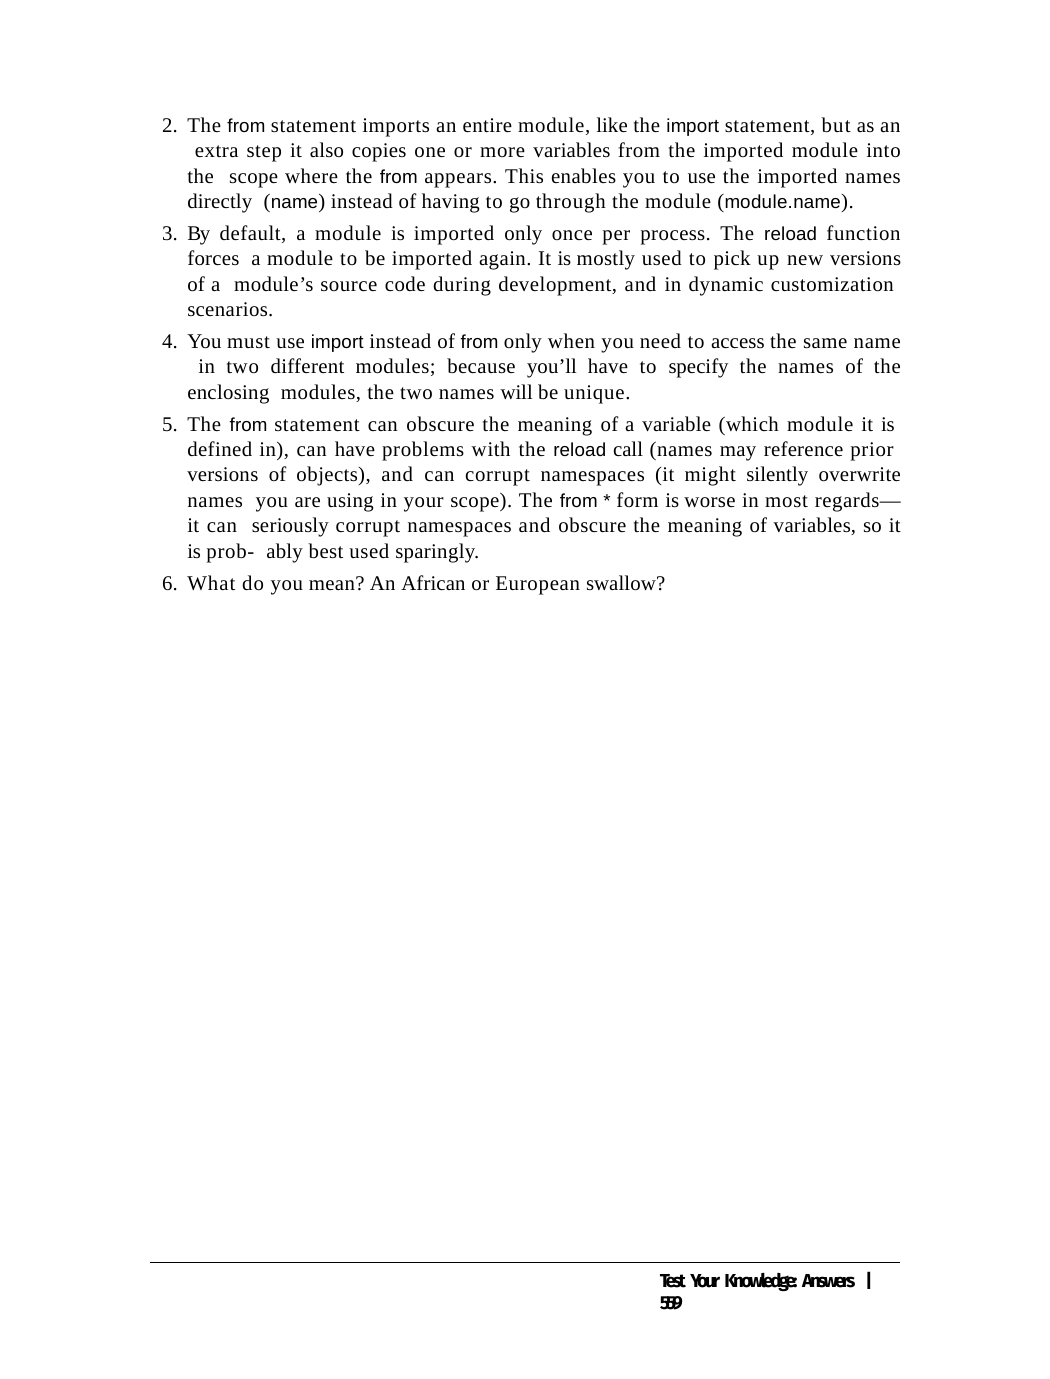

The from statement imports an entire module, like the import statement, but as an  extra step it also copies one or more variables from the imported module into the  scope where the from appears. This enables you to use the imported names directly  (name) instead of having to go through the module (module.name).
By default, a module is imported only once per process. The reload function forces  a module to be imported again. It is mostly used to pick up new versions of a  module’s source code during development, and in dynamic customization  scenarios.
You must use import instead of from only when you need to access the same name  in two different modules; because you’ll have to specify the names of the enclosing  modules, the two names will be unique.
The from statement can obscure the meaning of a variable (which module it is  defined in), can have problems with the reload call (names may reference prior  versions of objects), and can corrupt namespaces (it might silently overwrite names  you are using in your scope). The from * form is worse in most regards—it can  seriously corrupt namespaces and obscure the meaning of variables, so it is prob-  ably best used sparingly.
What do you mean? An African or European swallow?

Test Your Knowledge: Answers  |  559